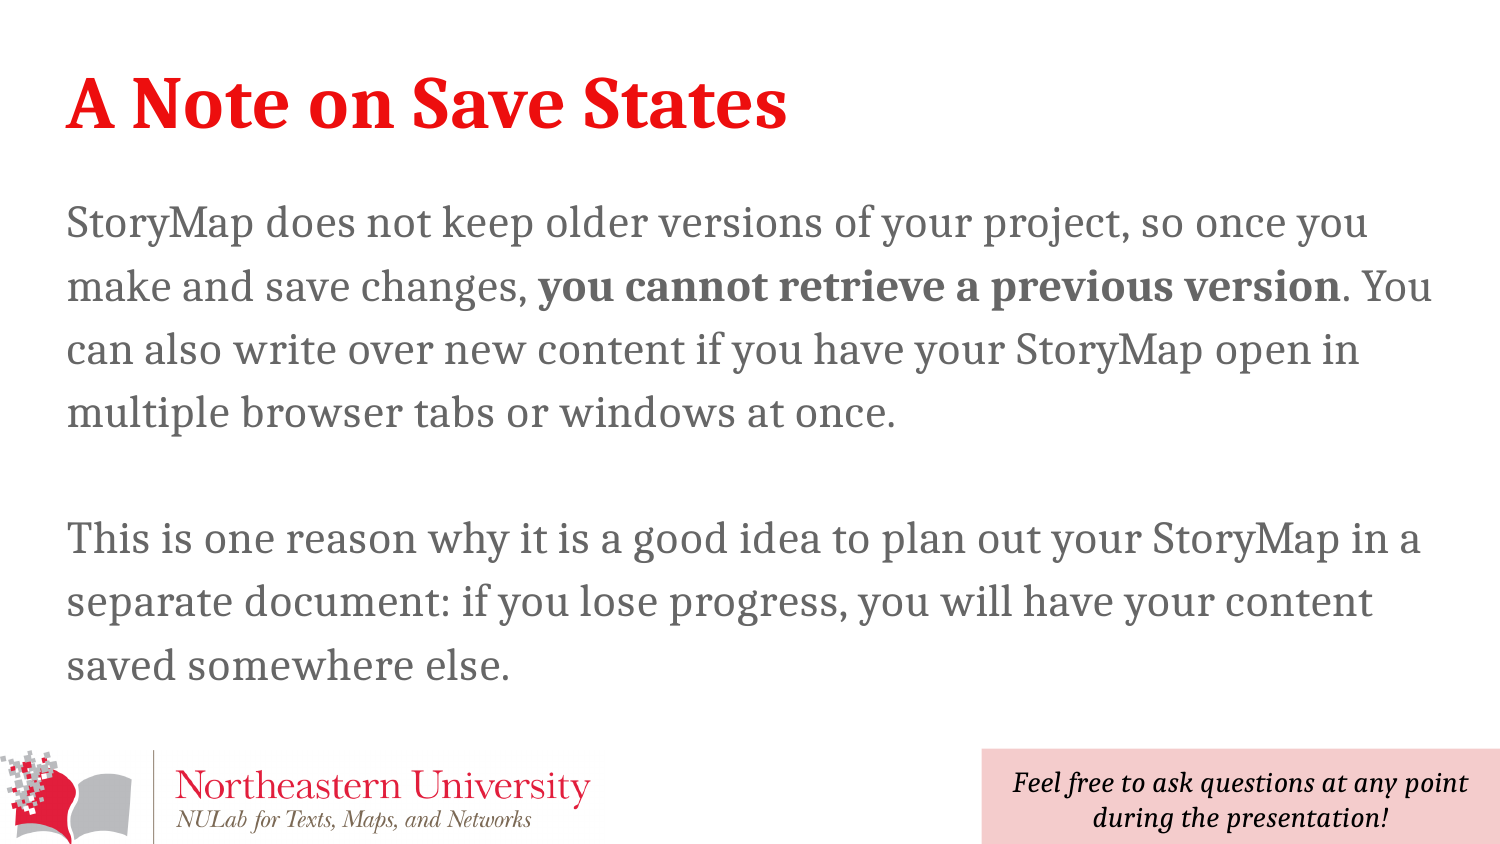

# A Note on Save States
StoryMap does not keep older versions of your project, so once you make and save changes, you cannot retrieve a previous version. You can also write over new content if you have your StoryMap open in multiple browser tabs or windows at once.

This is one reason why it is a good idea to plan out your StoryMap in a separate document: if you lose progress, you will have your content saved somewhere else.